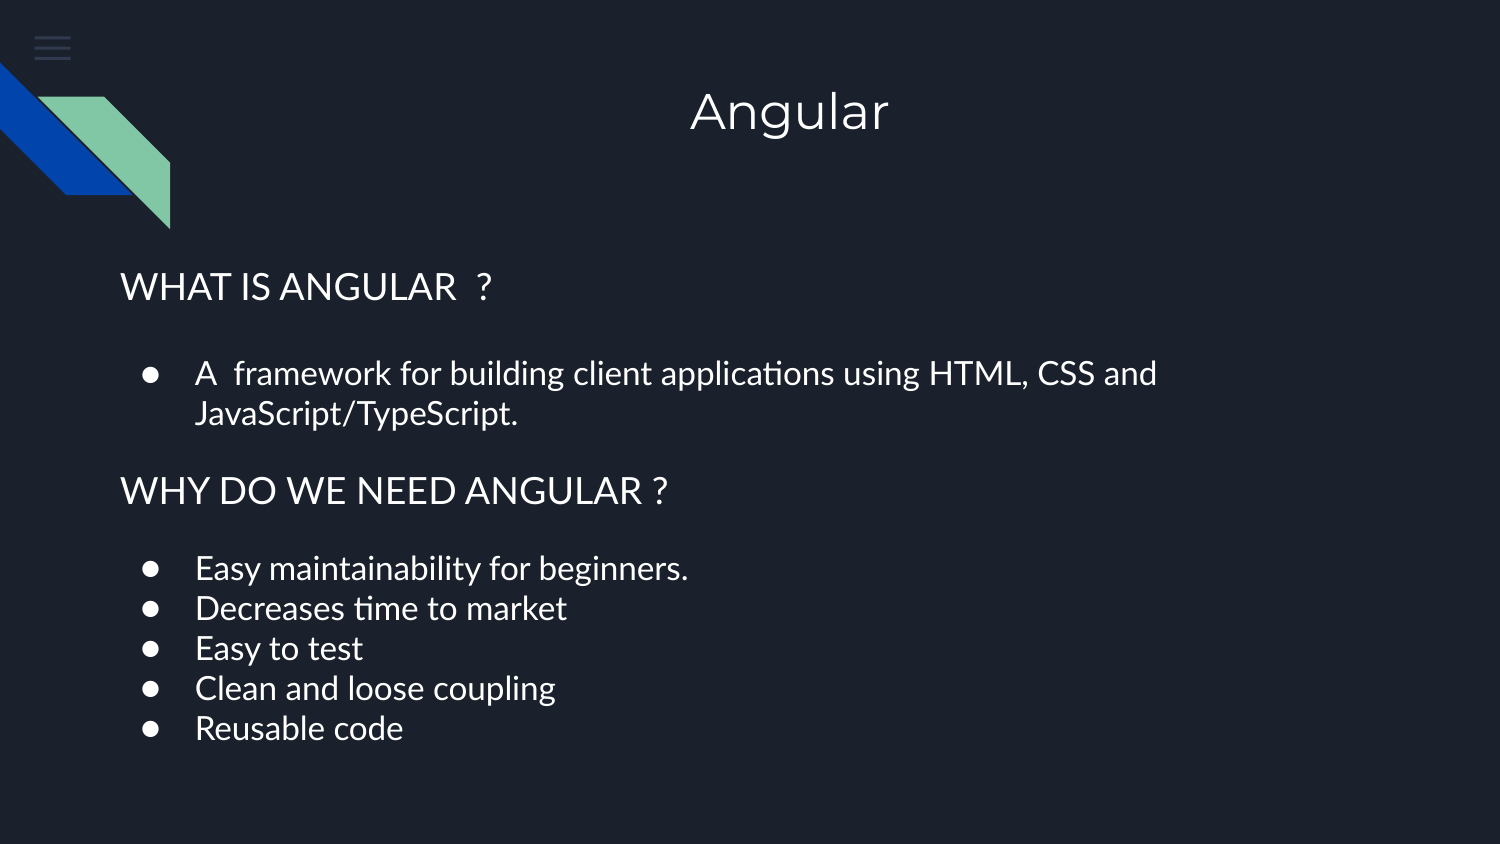

# Angular
WHAT IS ANGULAR  ?

A  framework for building client applications using HTML, CSS and JavaScript/TypeScript.

WHY DO WE NEED ANGULAR ?

Easy maintainability for beginners.
Decreases time to market
Easy to test
Clean and loose coupling
Reusable code